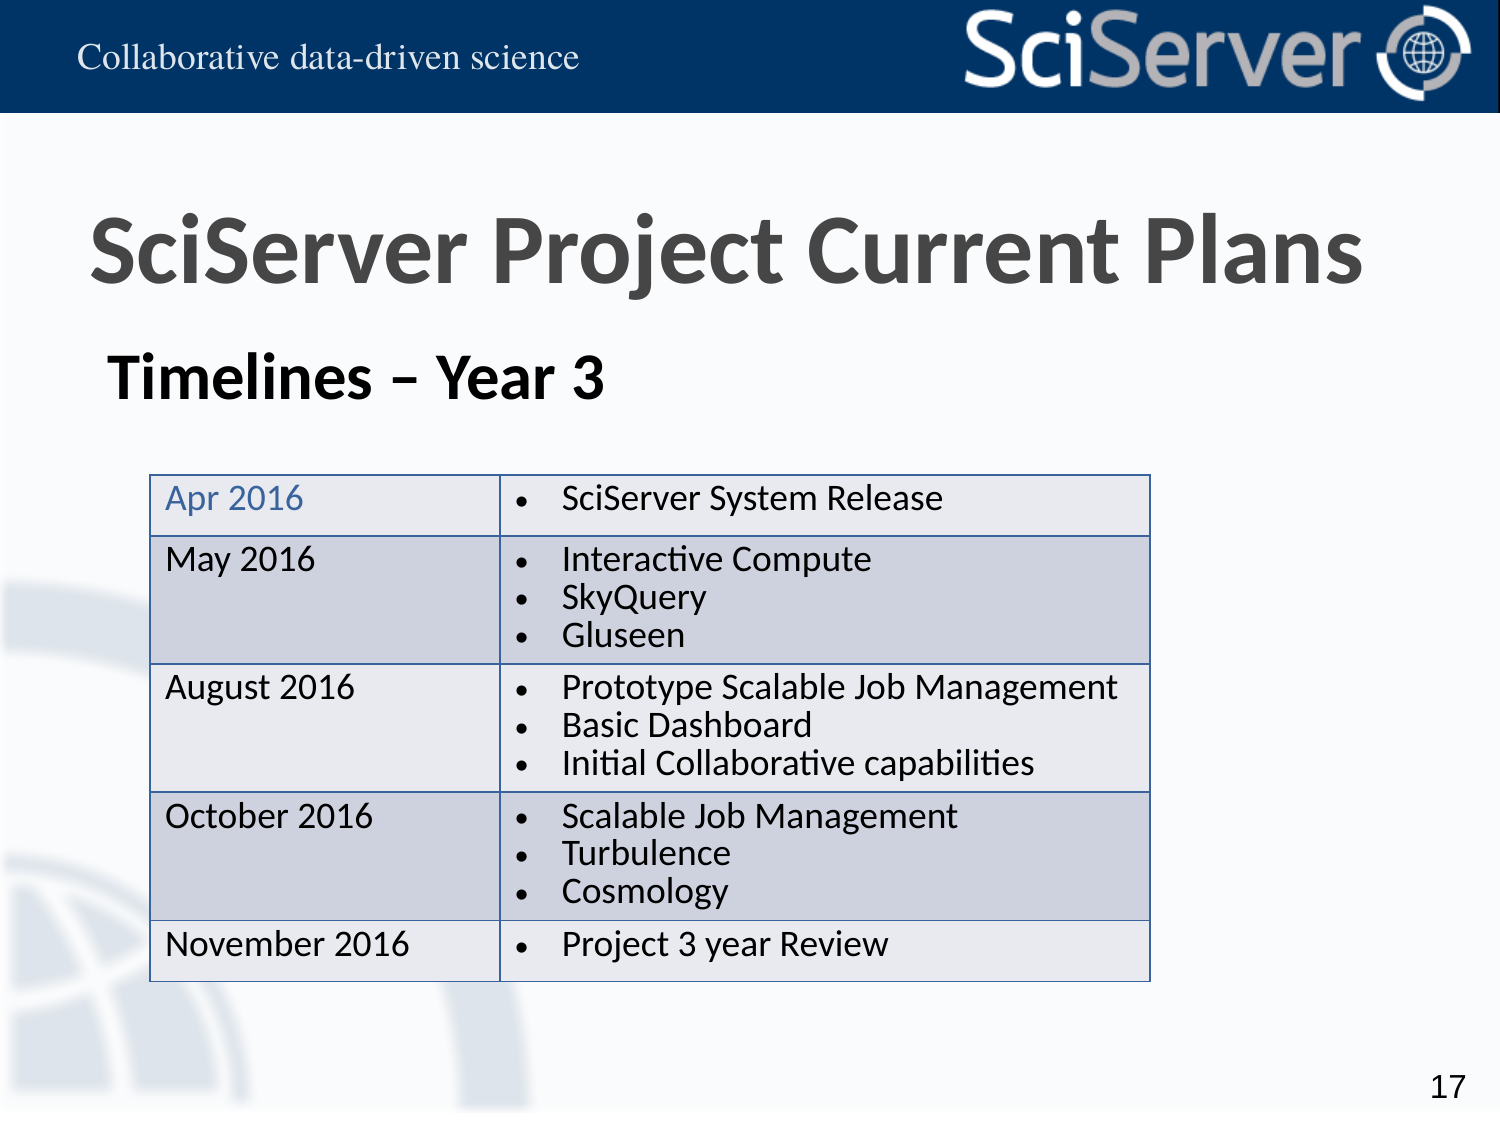

# SciServer Project Current Plans
Timelines – Year 3
| Apr 2016 | SciServer System Release |
| --- | --- |
| May 2016 | Interactive Compute SkyQuery Gluseen |
| August 2016 | Prototype Scalable Job Management Basic Dashboard Initial Collaborative capabilities |
| October 2016 | Scalable Job Management Turbulence Cosmology |
| November 2016 | Project 3 year Review |
17